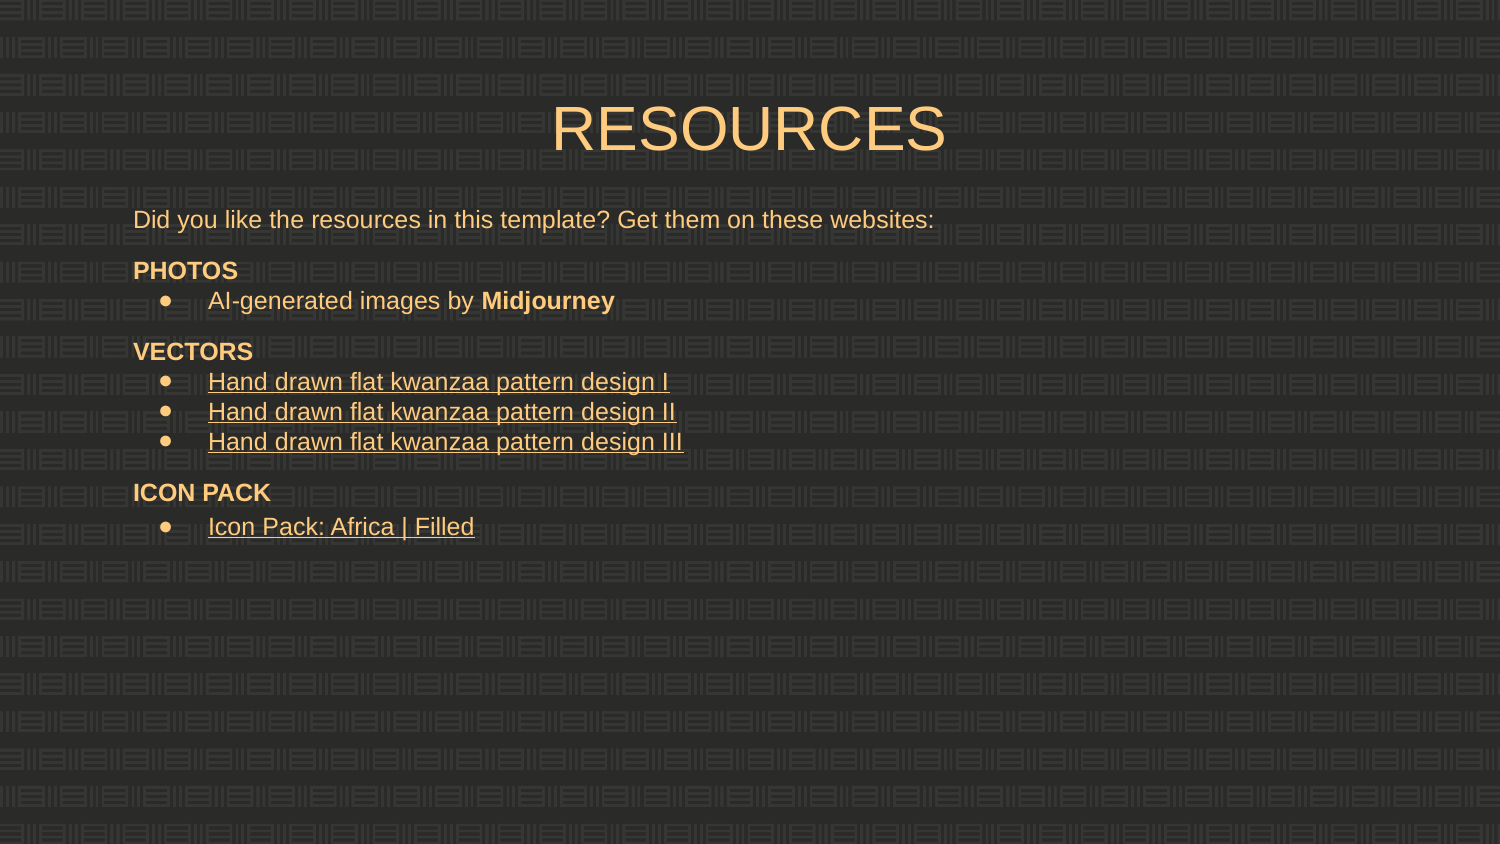

# RESOURCES
Did you like the resources in this template? Get them on these websites:
PHOTOS
AI-generated images by Midjourney
VECTORS
Hand drawn flat kwanzaa pattern design I
Hand drawn flat kwanzaa pattern design II
Hand drawn flat kwanzaa pattern design III
ICON PACK
Icon Pack: Africa | Filled